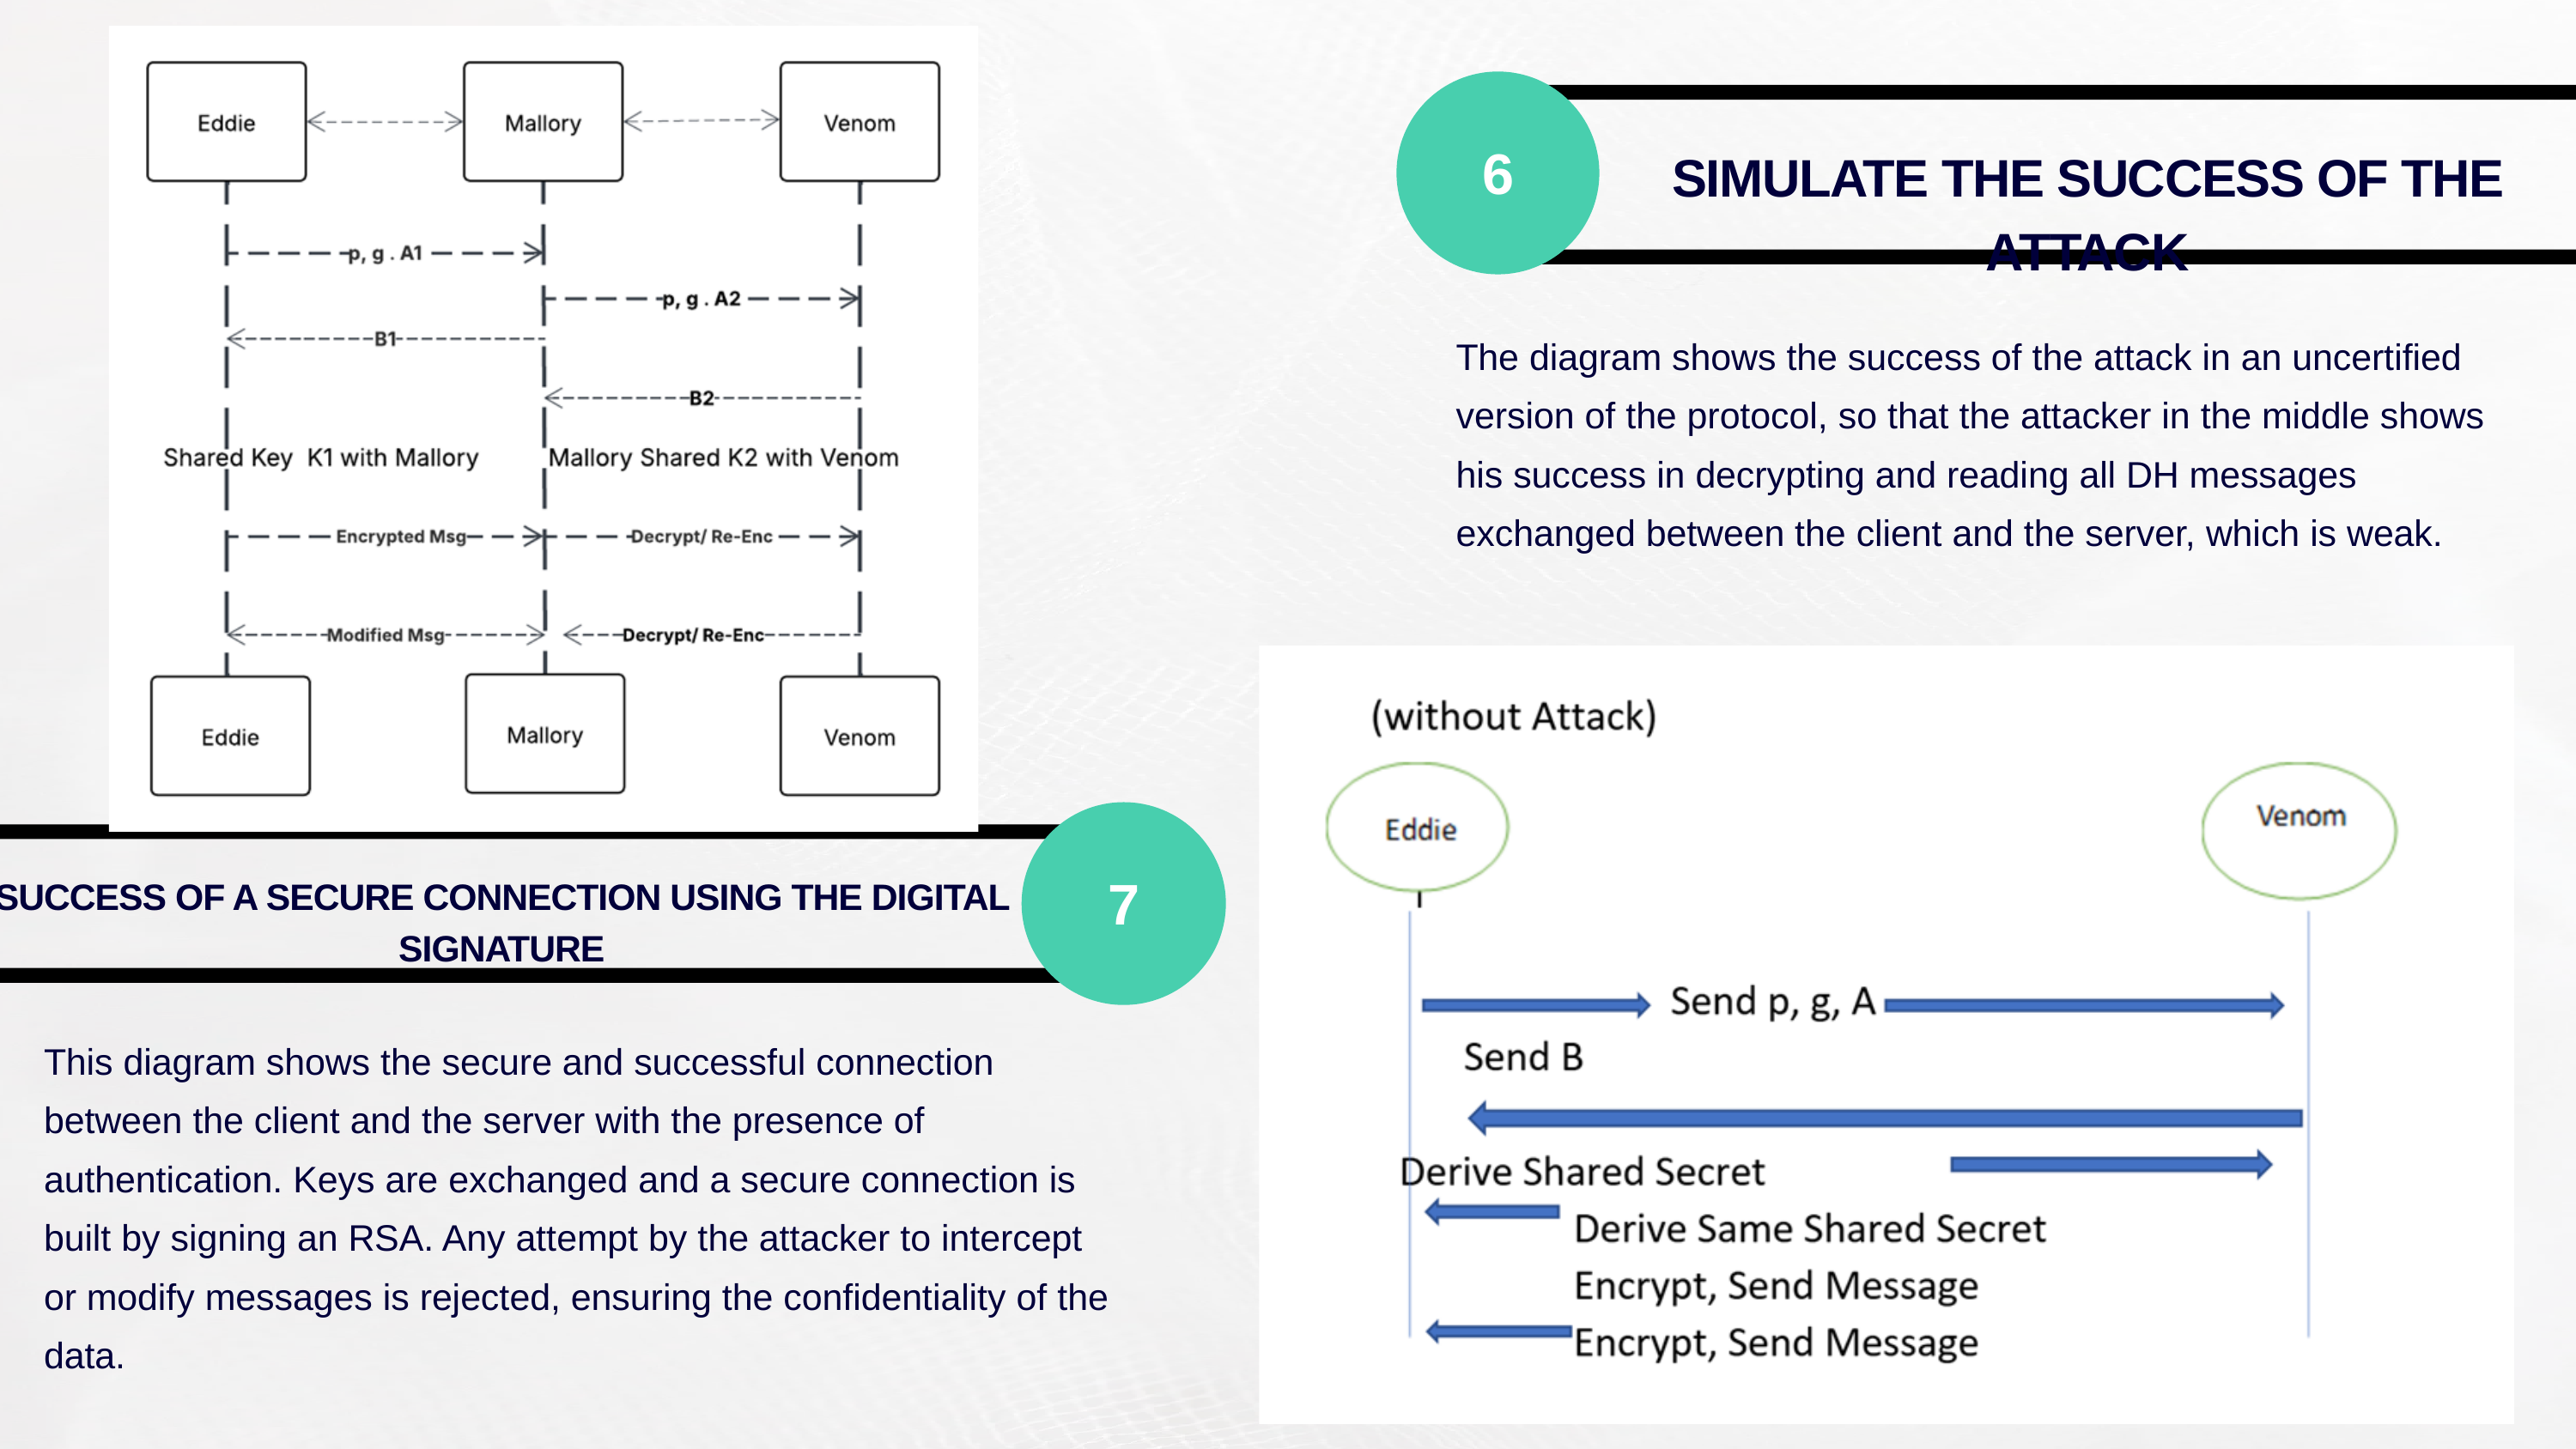

6

SIMULATE THE SUCCESS OF THE ATTACK
The diagram shows the success of the attack in an uncertified version of the protocol, so that the attacker in the middle shows his success in decrypting and reading all DH messages exchanged between the client and the server, which is weak.

7

SUCCESS OF A SECURE CONNECTION USING THE DIGITAL SIGNATURE
This diagram shows the secure and successful connection between the client and the server with the presence of authentication. Keys are exchanged and a secure connection is built by signing an RSA. Any attempt by the attacker to intercept or modify messages is rejected, ensuring the confidentiality of the data.